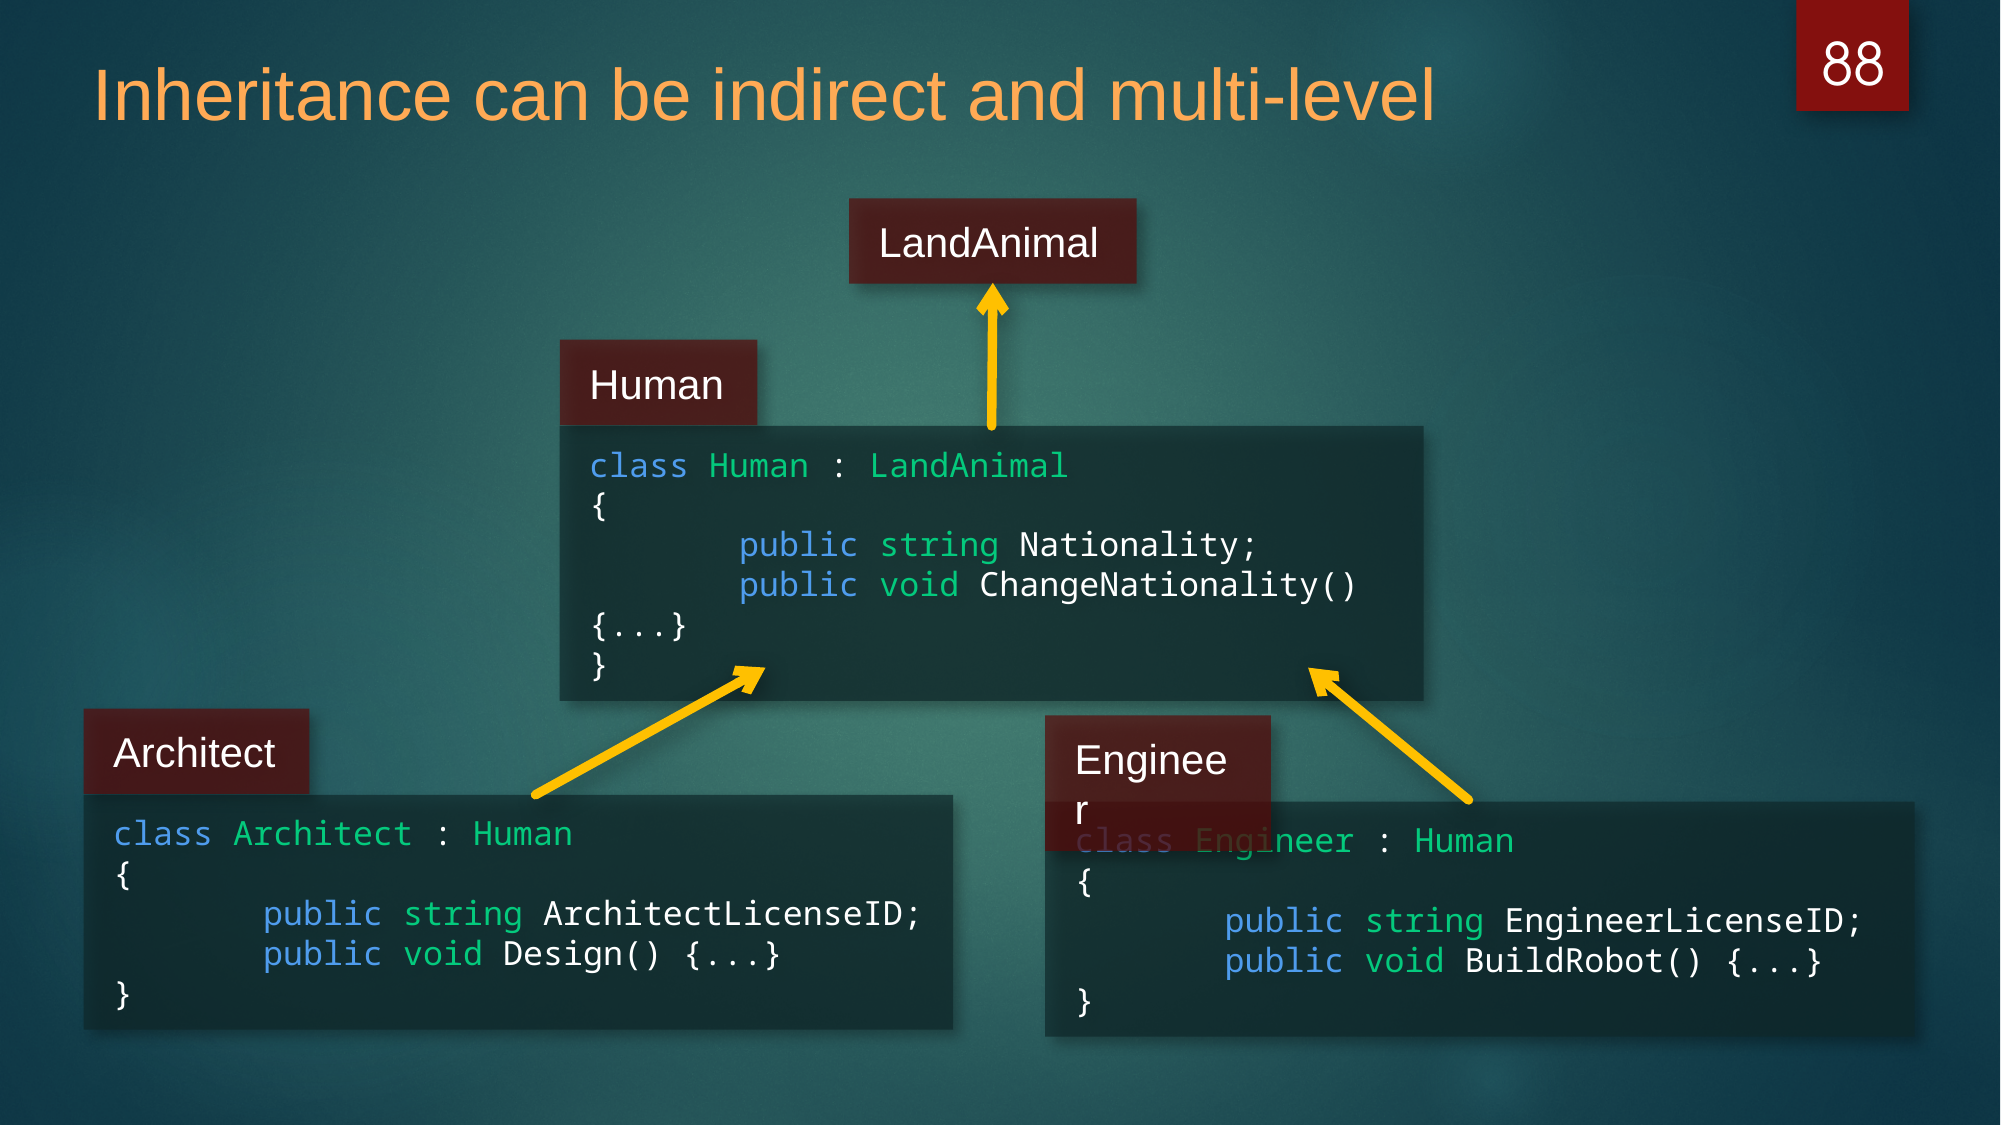

88
Inheritance can be indirect and multi-level
LandAnimal
Human
class Human : LandAnimal
{
	public string Nationality;
	public void ChangeNationality() {...}
}
Architect
Engineer
class Architect : Human
{
	public string ArchitectLicenseID;
	public void Design() {...}
}
class Engineer : Human
{
	public string EngineerLicenseID;
	public void BuildRobot() {...}
}